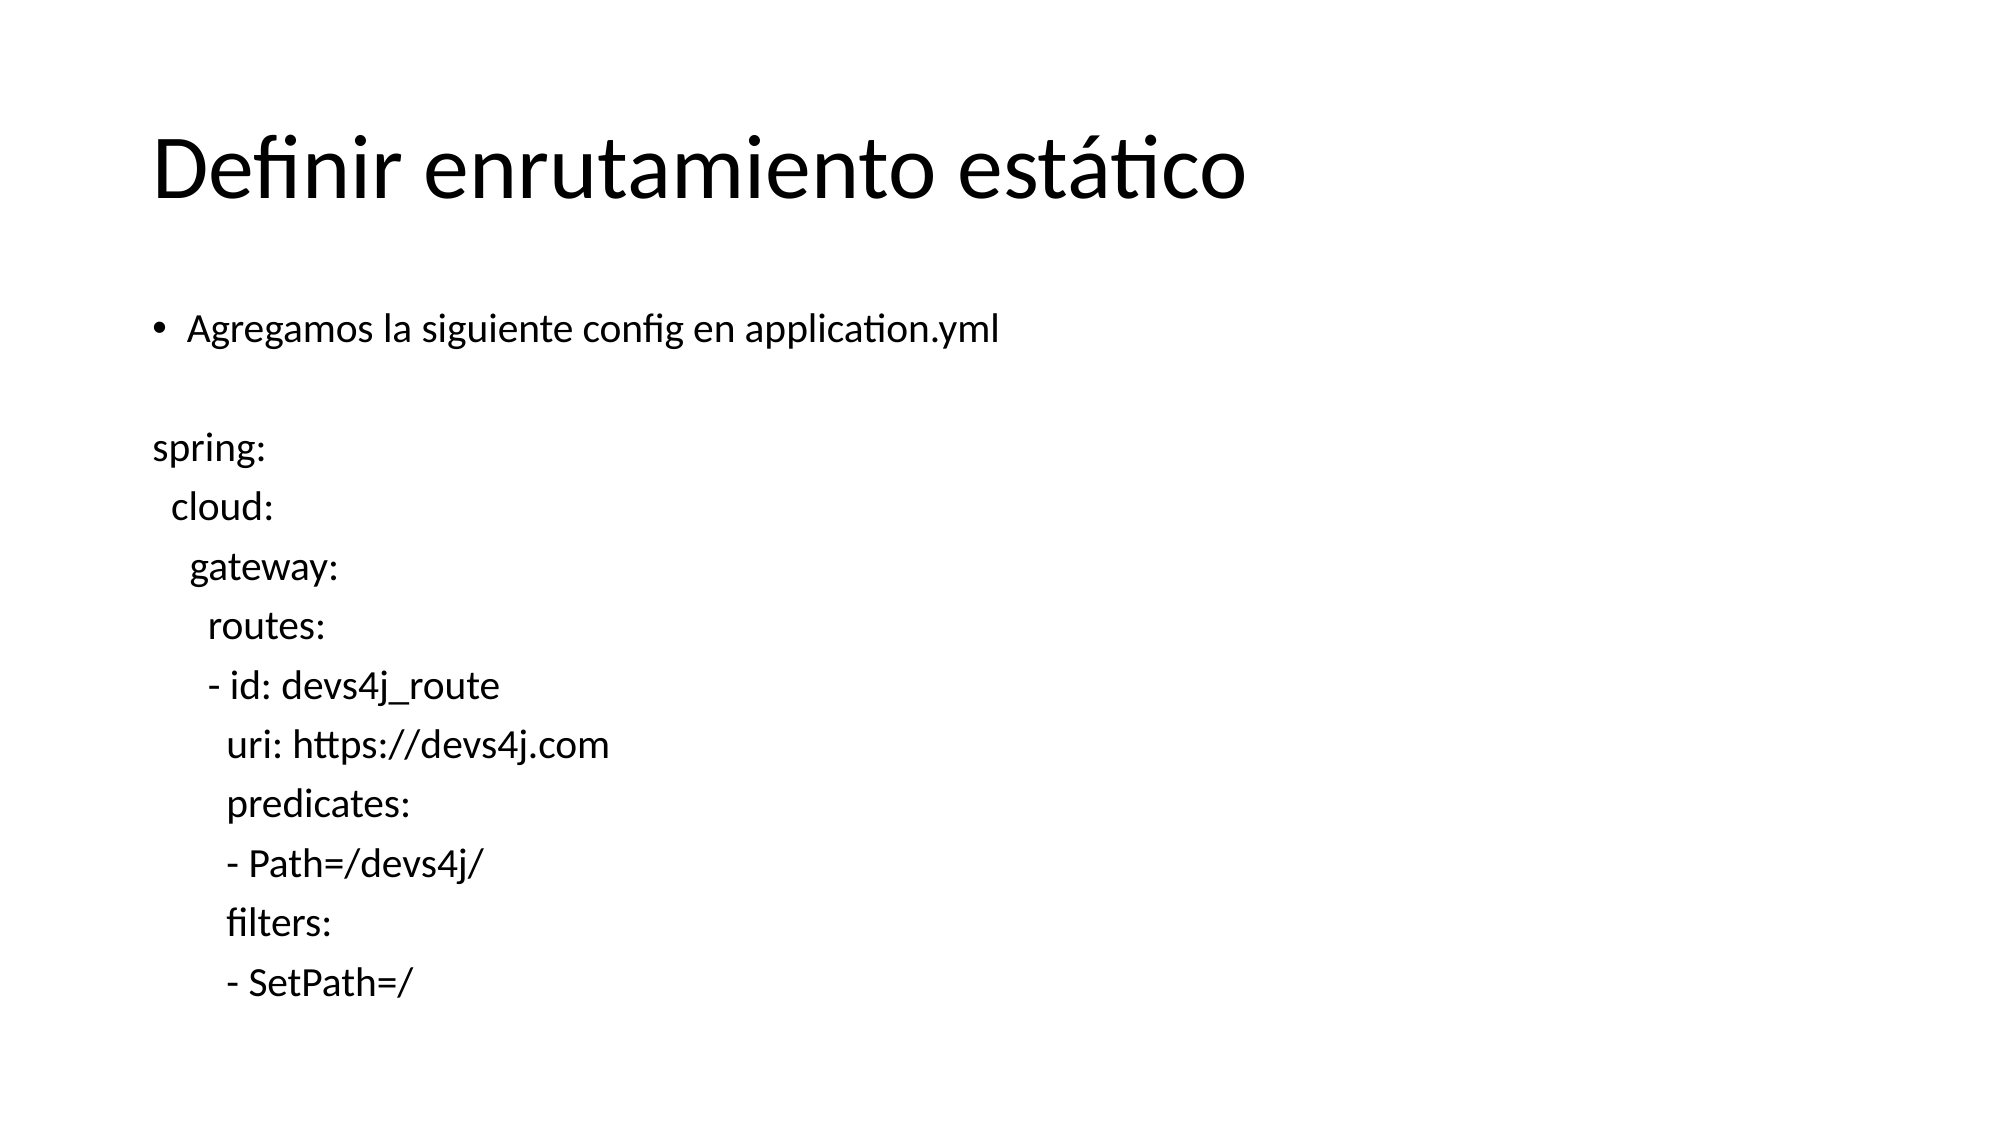

# Definir enrutamiento estático
Agregamos la siguiente config en application.yml

spring:
  cloud:
    gateway:
      routes:
      - id: devs4j_route
        uri: https://devs4j.com
        predicates:
        - Path=/devs4j/
        filters:
        - SetPath=/